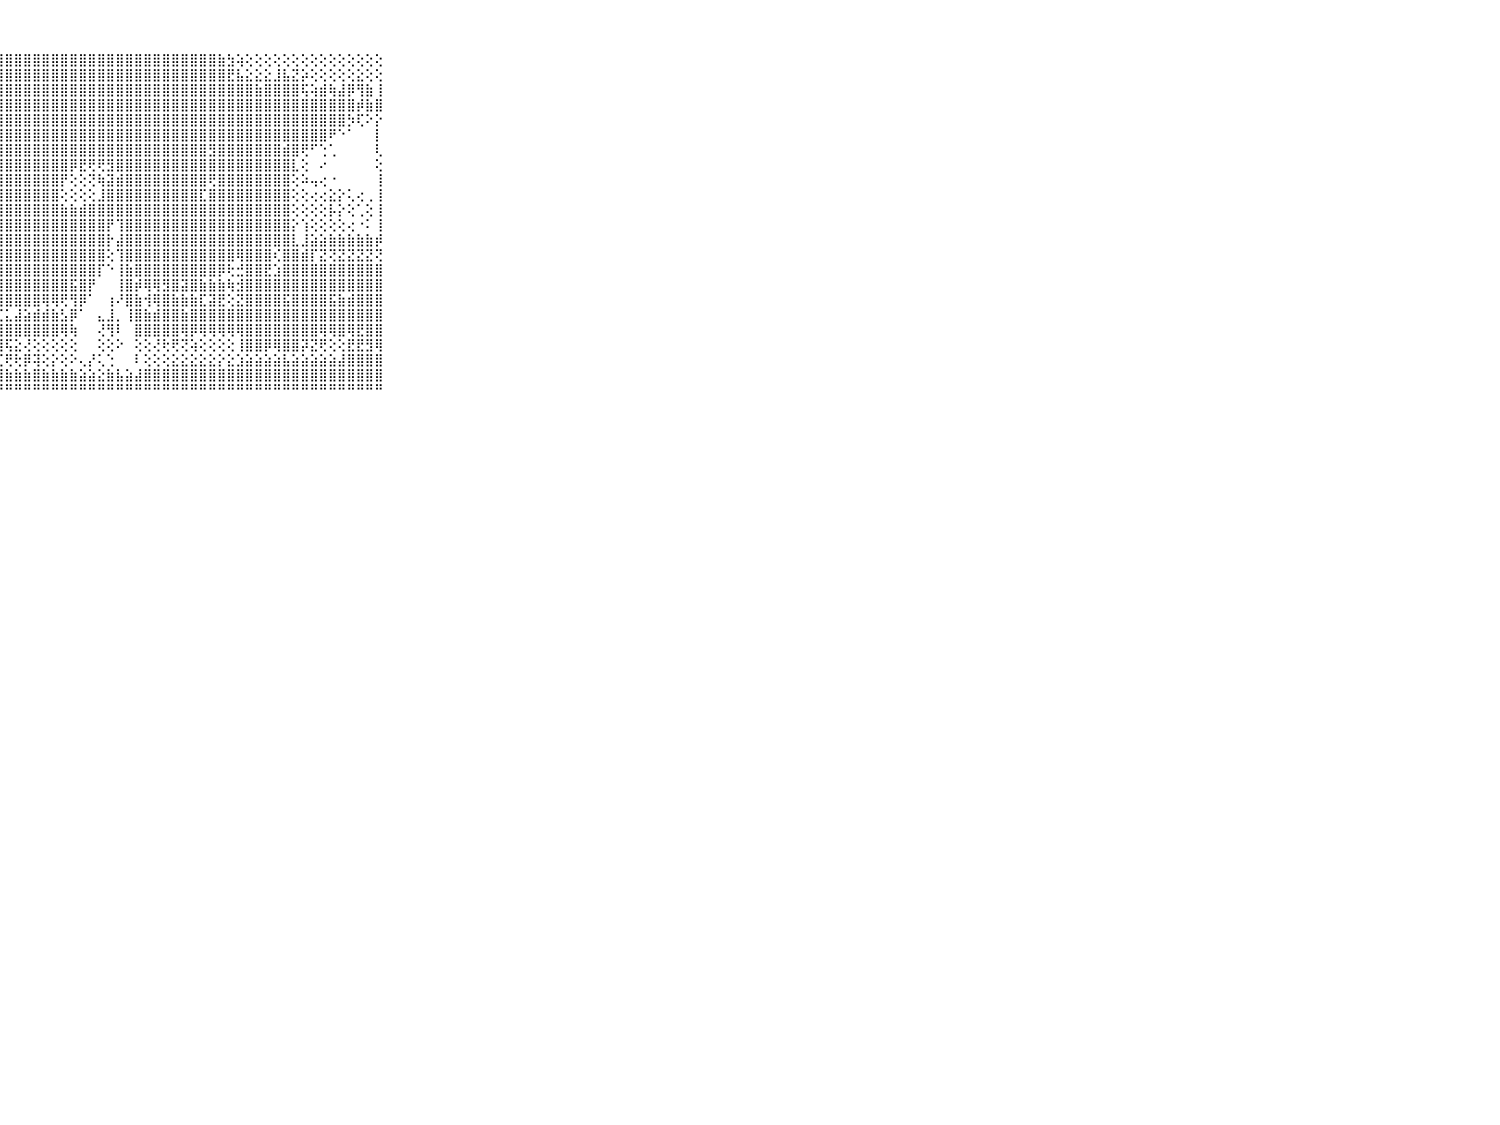

⠀⠀⠀⠀⠀⠀⠀⠀⠀⠀⠀⣿⣿⣿⣿⣿⣿⣿⣿⣿⣿⣿⣿⣿⣿⣿⣿⣿⣿⣿⣿⣿⣿⣿⣿⣿⣿⣿⣿⣿⣿⣿⣿⣿⣿⣿⣿⣿⣿⣿⣿⣷⣳⢵⢕⢕⢕⢕⢕⢕⢕⢕⢕⢕⢕⢕⢕⢕⢕⠀⠀⠀⠀⠀⠀⠀⠀⠀⠀⠀⠀
⠀⠀⠀⠀⠀⠀⠀⠀⠀⠀⠀⣿⣿⣿⣿⣿⣿⣿⣿⣿⣿⣿⣿⣿⣿⣿⣿⣿⣿⣿⣿⣿⣿⣿⣿⣿⣿⣿⣿⣿⣿⣿⣿⣿⣿⣿⣿⣿⣿⣿⣿⣿⣟⣧⣕⣕⣕⣸⣧⣝⡵⢕⢕⢕⢕⢕⣕⢕⢕⠀⠀⠀⠀⠀⠀⠀⠀⠀⠀⠀⠀
⠀⠀⠀⠀⠀⠀⠀⠀⠀⠀⠀⣿⣿⣿⣿⣿⣿⣿⣿⣿⣿⣿⣿⣿⣿⣿⣿⣿⣿⣿⣿⣿⣿⣿⣿⣿⣿⣿⣿⣿⣿⣿⣿⣿⣿⣿⣿⣿⣿⣿⣿⣿⣿⣿⣿⣷⣿⣿⣿⣿⢯⢵⣾⢷⣼⡿⢻⣷⢸⠀⠀⠀⠀⠀⠀⠀⠀⠀⠀⠀⠀
⠀⠀⠀⠀⠀⠀⠀⠀⠀⠀⠀⣿⣿⣿⣿⣿⣿⣿⣿⣿⣿⣿⣿⣿⣿⣿⣿⣿⣿⣿⣿⣿⣿⣿⣿⣿⣿⣿⣿⣿⣿⣿⣿⣿⣿⣿⣿⣿⣿⣿⣿⣿⣿⣿⣿⣿⣿⣿⣿⣿⣿⣿⣿⣿⣿⣿⡾⣷⣿⠀⠀⠀⠀⠀⠀⠀⠀⠀⠀⠀⠀
⠀⠀⠀⠀⠀⠀⠀⠀⠀⠀⠀⣿⣿⣿⣿⣿⣿⣿⣿⣿⣿⣿⣿⣿⣿⣿⣿⣿⣿⣿⣿⣿⣿⣿⣿⣿⣿⣿⣿⣿⣿⣿⣿⣿⣿⣿⣿⣿⣿⣿⣿⣿⣿⣿⣿⣿⣿⣿⣿⣿⣿⣿⣿⣿⣿⡳⢏⠕⡕⠀⠀⠀⠀⠀⠀⠀⠀⠀⠀⠀⠀
⠀⠀⠀⠀⠀⠀⠀⠀⠀⠀⠀⣿⣿⣿⣿⣿⣿⣿⣿⣿⣿⣿⣿⣿⣿⣿⣿⣿⣿⣿⣿⣿⣿⣿⣿⣿⣿⣿⣿⣿⣿⣿⣿⣿⣿⣿⣿⣿⣿⣿⣿⣿⣿⣿⣿⣿⣿⣿⣿⣿⣿⣿⣿⠟⠑⠁⠀⠀⡇⠀⠀⠀⠀⠀⠀⠀⠀⠀⠀⠀⠀
⠀⠀⠀⠀⠀⠀⠀⠀⠀⠀⠀⢙⠙⢕⢯⢼⣎⡏⡟⡿⣿⣿⣿⣿⣿⣿⣿⣿⣿⣿⣿⣿⣿⣿⣿⣿⣿⣿⣿⣿⣿⣿⣿⣿⣿⣿⣿⣿⣿⣿⣻⣿⣿⣿⣿⣿⣿⣿⣾⣿⢟⠋⢑⢁⠀⠀⠀⠀⢇⠀⠀⠀⠀⠀⠀⠀⠀⠀⠀⠀⠀
⠀⠀⠀⠀⠀⠀⠀⠀⠀⠀⠀⢝⢝⢕⢕⢕⢜⢝⢷⣧⢜⢻⣿⣿⣿⣿⣿⣿⣿⣿⣿⣿⣿⣿⣿⡿⣟⢟⢟⣻⣿⣿⣿⣿⣿⣿⣿⣿⣿⣿⣿⣿⣿⣿⣿⣿⣿⣿⣿⣇⢕⠀⠔⠀⠀⠀⠀⠀⢕⠀⠀⠀⠀⠀⠀⠀⠀⠀⠀⠀⠀
⠀⠀⠀⠀⠀⠀⠀⠀⠀⠀⠀⢕⢕⢕⢕⢕⢕⢕⢜⢻⣷⣵⣻⣿⣿⣿⣿⣿⣿⣿⣿⣿⣿⣿⡟⢕⢕⢝⢷⣽⣾⣿⣿⣿⣿⣿⣿⣿⣿⣿⢟⣿⣿⣿⣿⣿⣿⣿⣿⢕⠵⢤⢔⠐⠀⠀⠀⠀⢸⠀⠀⠀⠀⠀⠀⠀⠀⠀⠀⠀⠀
⠀⠀⠀⠀⠀⠀⠀⠀⠀⠀⠀⣿⣿⣷⣷⣷⣷⣵⣕⣕⣿⣿⢾⣿⣿⣿⣿⣿⣿⣿⣿⣿⣿⣿⢕⢕⢕⢕⣸⣿⣿⣿⣿⣿⣿⣿⣿⣿⣿⣏⣿⣿⣿⣿⣿⣿⣿⣿⣿⢕⢕⢔⢔⣕⡕⢅⢔⢀⢸⠀⠀⠀⠀⠀⠀⠀⠀⠀⠀⠀⠀
⠀⠀⠀⠀⠀⠀⠀⠀⠀⠀⠀⣿⣿⣿⣿⣿⣿⣿⣿⣿⣿⣿⢳⣿⣿⣿⣿⣿⣿⣿⣿⣿⣿⣿⣷⣷⣾⣿⣿⣿⣿⣿⣿⣿⣿⣿⣿⣿⣿⣿⣿⣿⣿⣿⣿⣿⣿⣿⣿⢕⢕⢕⢕⡧⡕⢕⢁⢕⢸⠀⠀⠀⠀⠀⠀⠀⠀⠀⠀⠀⠀
⠀⠀⠀⠀⠀⠀⠀⠀⠀⠀⠀⣿⣿⣿⣿⣿⣿⣿⣿⣿⣿⣿⣿⣿⣿⣿⣿⣿⣿⣿⣿⣿⣿⣿⣿⣿⣿⣿⣿⡟⢹⣿⣿⣿⣿⣿⣿⣿⣿⣿⣿⣿⣿⣿⣿⣿⣿⣿⣿⡕⢱⢕⢕⢕⢕⢔⠐⠅⢸⠀⠀⠀⠀⠀⠀⠀⠀⠀⠀⠀⠀
⠀⠀⠀⠀⠀⠀⠀⠀⠀⠀⠀⣿⣿⣿⣿⣿⣿⣿⣿⣿⣿⣿⣞⣿⣿⣿⣿⣿⣿⣿⣿⣿⣿⣿⣿⣿⣿⣿⣿⡗⣼⣿⣿⣿⣿⣿⣿⣿⣿⣿⣿⣿⣿⣿⣿⣿⣿⣿⣿⣇⣸⣵⣵⣷⣷⣷⣷⣷⡾⠀⠀⠀⠀⠀⠀⠀⠀⠀⠀⠀⠀
⠀⠀⠀⠀⠀⠀⠀⠀⠀⠀⠀⣿⣿⣿⣿⣿⣿⣿⣿⣿⣿⣿⢇⣿⣿⣿⣿⣿⣿⣿⣿⣿⣿⣿⣿⣿⣿⣿⣿⢕⢹⣿⣿⣿⣿⣿⣿⣿⣿⣿⣿⣿⣿⢿⣿⣿⣿⢎⣿⣿⣾⡏⣝⢝⣝⣝⣝⣝⢝⠀⠀⠀⠀⠀⠀⠀⠀⠀⠀⠀⠀
⠀⠀⠀⠀⠀⠀⠀⠀⠀⠀⠀⣿⣿⣿⣿⣿⣿⣿⣿⣿⣿⣿⢇⣿⣿⣿⣿⣿⣿⣿⣿⣿⣿⣿⣿⣿⣿⣿⡏⠑⢸⣷⣿⣿⣿⣿⣿⣿⣿⣿⣿⡿⢗⣚⣿⣿⣟⣱⣿⣿⣿⣿⣿⣿⣿⣿⣿⣿⣿⠀⠀⠀⠀⠀⠀⠀⠀⠀⠀⠀⠀
⠀⠀⠀⠀⠀⠀⠀⠀⠀⠀⠀⣿⣿⣿⣿⣿⣿⣿⣿⣿⣿⣿⣧⣿⣿⣿⣿⣿⣿⣿⣿⣿⣿⣿⣿⣯⣿⡟⠀⠀⢸⣿⡾⢿⢿⣻⣿⣽⣿⣷⣷⣷⢷⣺⣿⣿⣿⣿⣿⣿⣿⣿⣿⣿⣿⣿⣿⣿⣿⠀⠀⠀⠀⠀⠀⠀⠀⠀⠀⠀⠀
⠀⠀⠀⠀⠀⠀⠀⠀⠀⠀⠀⣿⣿⣿⣿⣿⣿⣿⣿⣿⣿⢿⢇⢿⣿⣿⣿⣿⣿⣿⣿⣿⢿⢿⢟⢻⡿⠁⠀⢰⠜⣿⣷⢺⢿⣿⣷⣷⣷⣏⣽⣟⢕⣝⣿⣿⣿⣿⣯⣿⣿⣿⣿⣯⣷⣾⣿⣿⣿⠀⠀⠀⠀⠀⠀⠀⠀⠀⠀⠀⠀
⠀⠀⠀⠀⠀⠀⠀⠀⠀⠀⠀⣯⣿⣿⣿⣿⣿⣿⣿⣿⣷⣷⢷⢾⢟⢛⢓⣍⣅⣼⣵⣾⣾⣷⣣⡿⠁⠀⣄⣸⡀⢸⣿⣷⣾⣿⣿⣷⣿⣿⣿⣿⣿⣿⣿⣿⣿⣿⣿⣿⣿⣿⣿⣿⣿⣿⣿⣿⣿⠀⠀⠀⠀⠀⠀⠀⠀⠀⠀⠀⠀
⠀⠀⠀⠀⠀⠀⠀⠀⠀⠀⠀⣿⢿⢿⢟⢟⢟⣝⣹⣵⣵⣵⢕⢱⣿⣷⣿⣿⣿⣿⣿⣿⣿⣿⢿⢷⠀⠀⢜⢻⠇⠀⣿⣿⣿⣿⣿⢿⡿⢿⢿⢿⢿⢿⣿⣿⣿⣿⣿⣿⣿⣿⢿⢿⣿⢿⣟⣿⣿⠀⠀⠀⠀⠀⠀⠀⠀⠀⠀⠀⠀
⠀⠀⠀⠀⠀⠀⠀⠀⠀⠀⠀⢕⢕⢕⢼⢝⢇⢟⢟⣿⣿⡏⢕⢜⢟⢟⢟⢻⢯⣕⢜⢕⢕⢕⢕⢕⠀⠀⢕⢕⠕⠀⢕⢕⢜⢗⢟⢝⢵⢕⢕⢕⢕⢸⣿⣿⡿⢿⣿⣿⡽⣝⢟⢕⢕⣟⣟⣻⢿⠀⠀⠀⠀⠀⠀⠀⠀⠀⠀⠀⠀
⠀⠀⠀⠀⠀⠀⠀⠀⠀⠀⠀⢕⢕⢕⢕⢜⢼⢝⢕⢕⢕⢕⢇⢕⢜⢟⡗⢏⢟⢗⡿⢽⢕⡕⢕⠕⢄⡜⢅⢑⠀⠀⠇⢕⢕⢕⣕⣕⣕⣕⣕⡕⣕⣱⣵⣵⣵⣵⣧⣵⣵⣵⣵⣵⣼⣿⣿⣿⣿⠀⠀⠀⠀⠀⠀⠀⠀⠀⠀⠀⠀
⠀⠀⠀⠀⠀⠀⠀⠀⠀⠀⠀⢕⣕⣱⣕⣵⣵⣕⣵⣷⣾⣿⣷⣵⣾⣷⣷⣿⣷⣷⣷⣿⣷⣷⣷⣷⣵⣵⣕⣷⣧⣵⣼⣿⣿⣿⣿⣿⣿⣿⣿⣿⣿⣿⣿⣿⣿⣿⣿⣿⣿⣿⣿⣿⣿⣿⣿⣿⣿⠀⠀⠀⠀⠀⠀⠀⠀⠀⠀⠀⠀
⠀⠀⠀⠀⠀⠀⠀⠀⠀⠀⠀⠛⠛⠙⠓⠛⠛⠛⠛⠛⠛⠛⠛⠛⠛⠛⠛⠛⠛⠛⠛⠛⠛⠛⠛⠛⠛⠛⠛⠛⠛⠛⠛⠛⠛⠛⠛⠛⠛⠛⠛⠛⠛⠛⠛⠛⠛⠛⠛⠛⠛⠛⠛⠛⠛⠛⠛⠛⠛⠀⠀⠀⠀⠀⠀⠀⠀⠀⠀⠀⠀